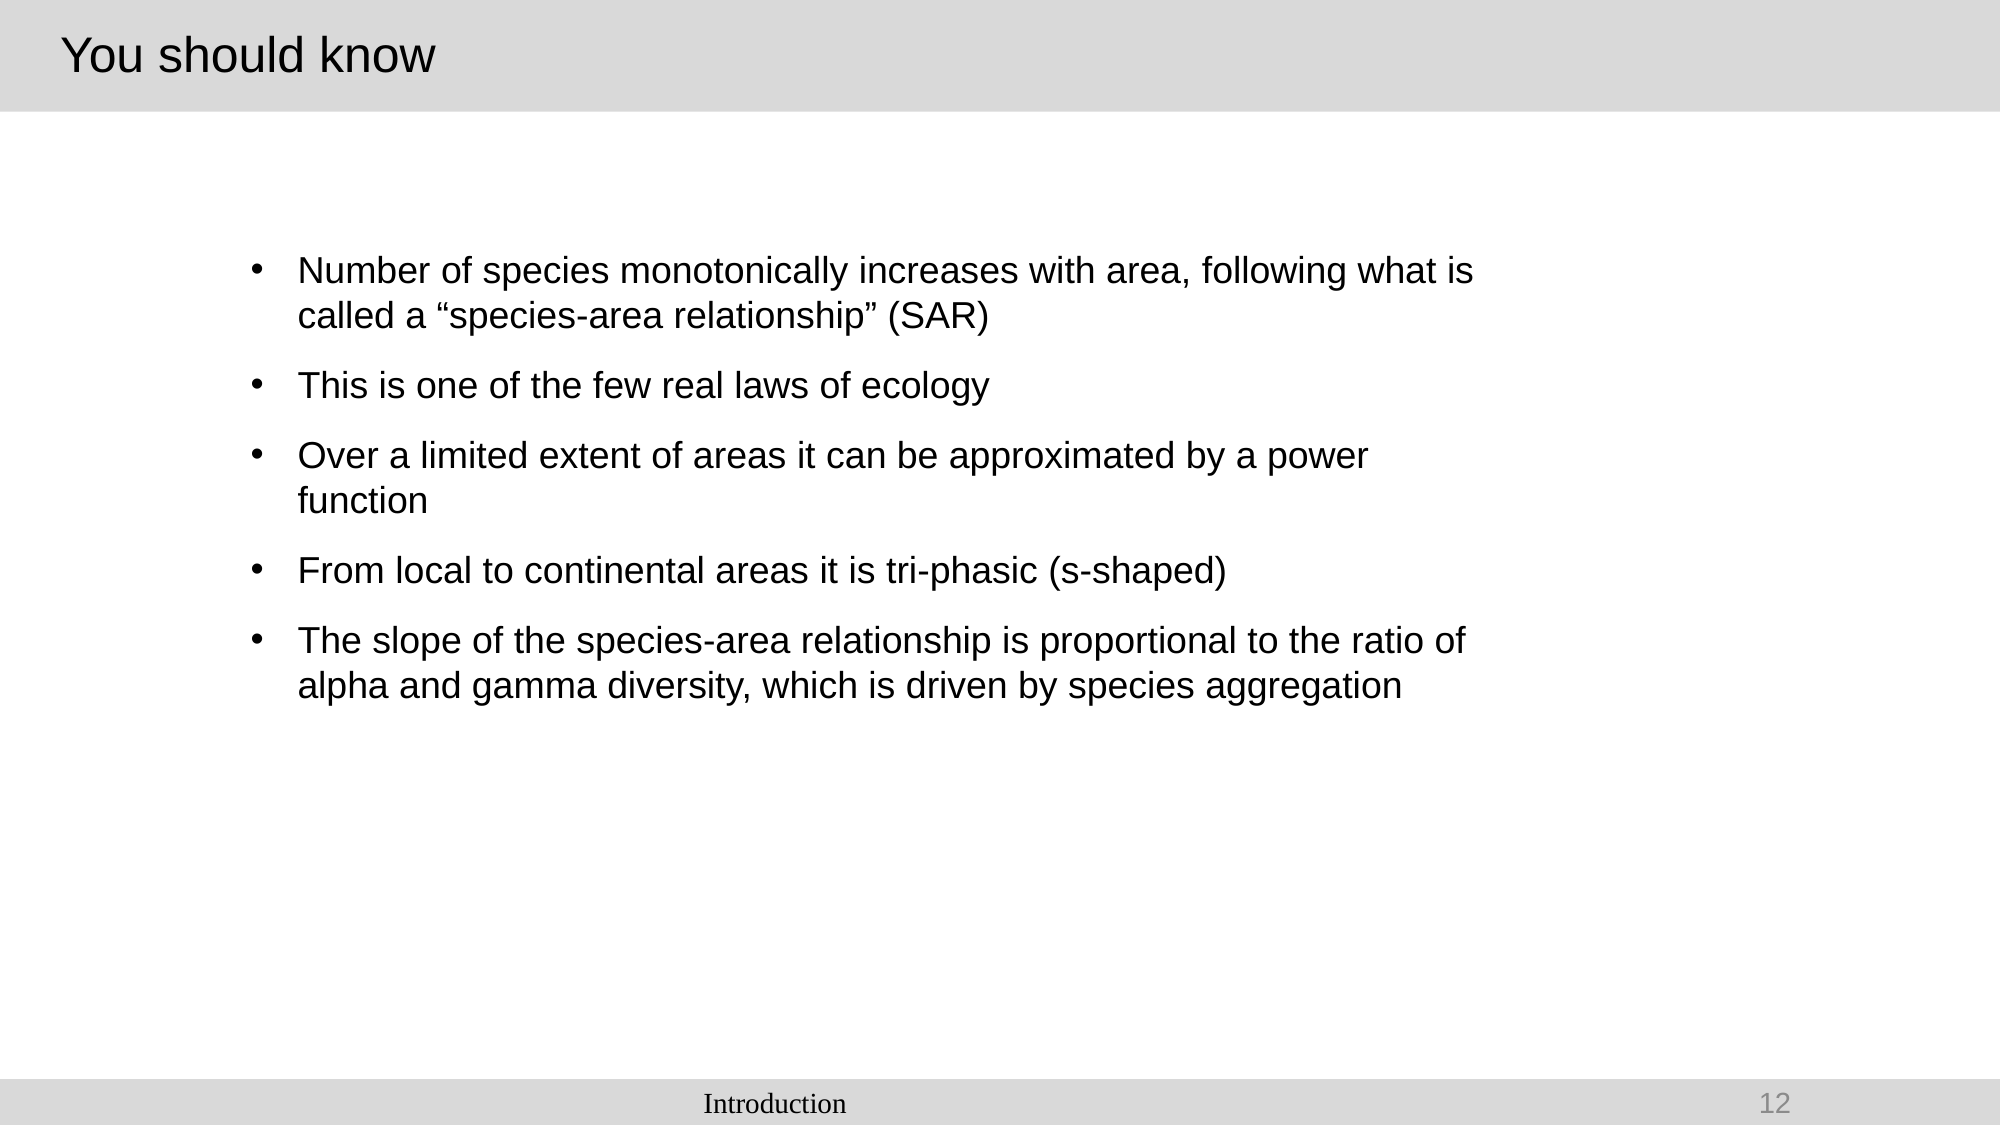

# You should know
Number of species monotonically increases with area, following what is called a “species-area relationship” (SAR)
This is one of the few real laws of ecology
Over a limited extent of areas it can be approximated by a power function
From local to continental areas it is tri-phasic (s-shaped)
The slope of the species-area relationship is proportional to the ratio of alpha and gamma diversity, which is driven by species aggregation

Introduction
12